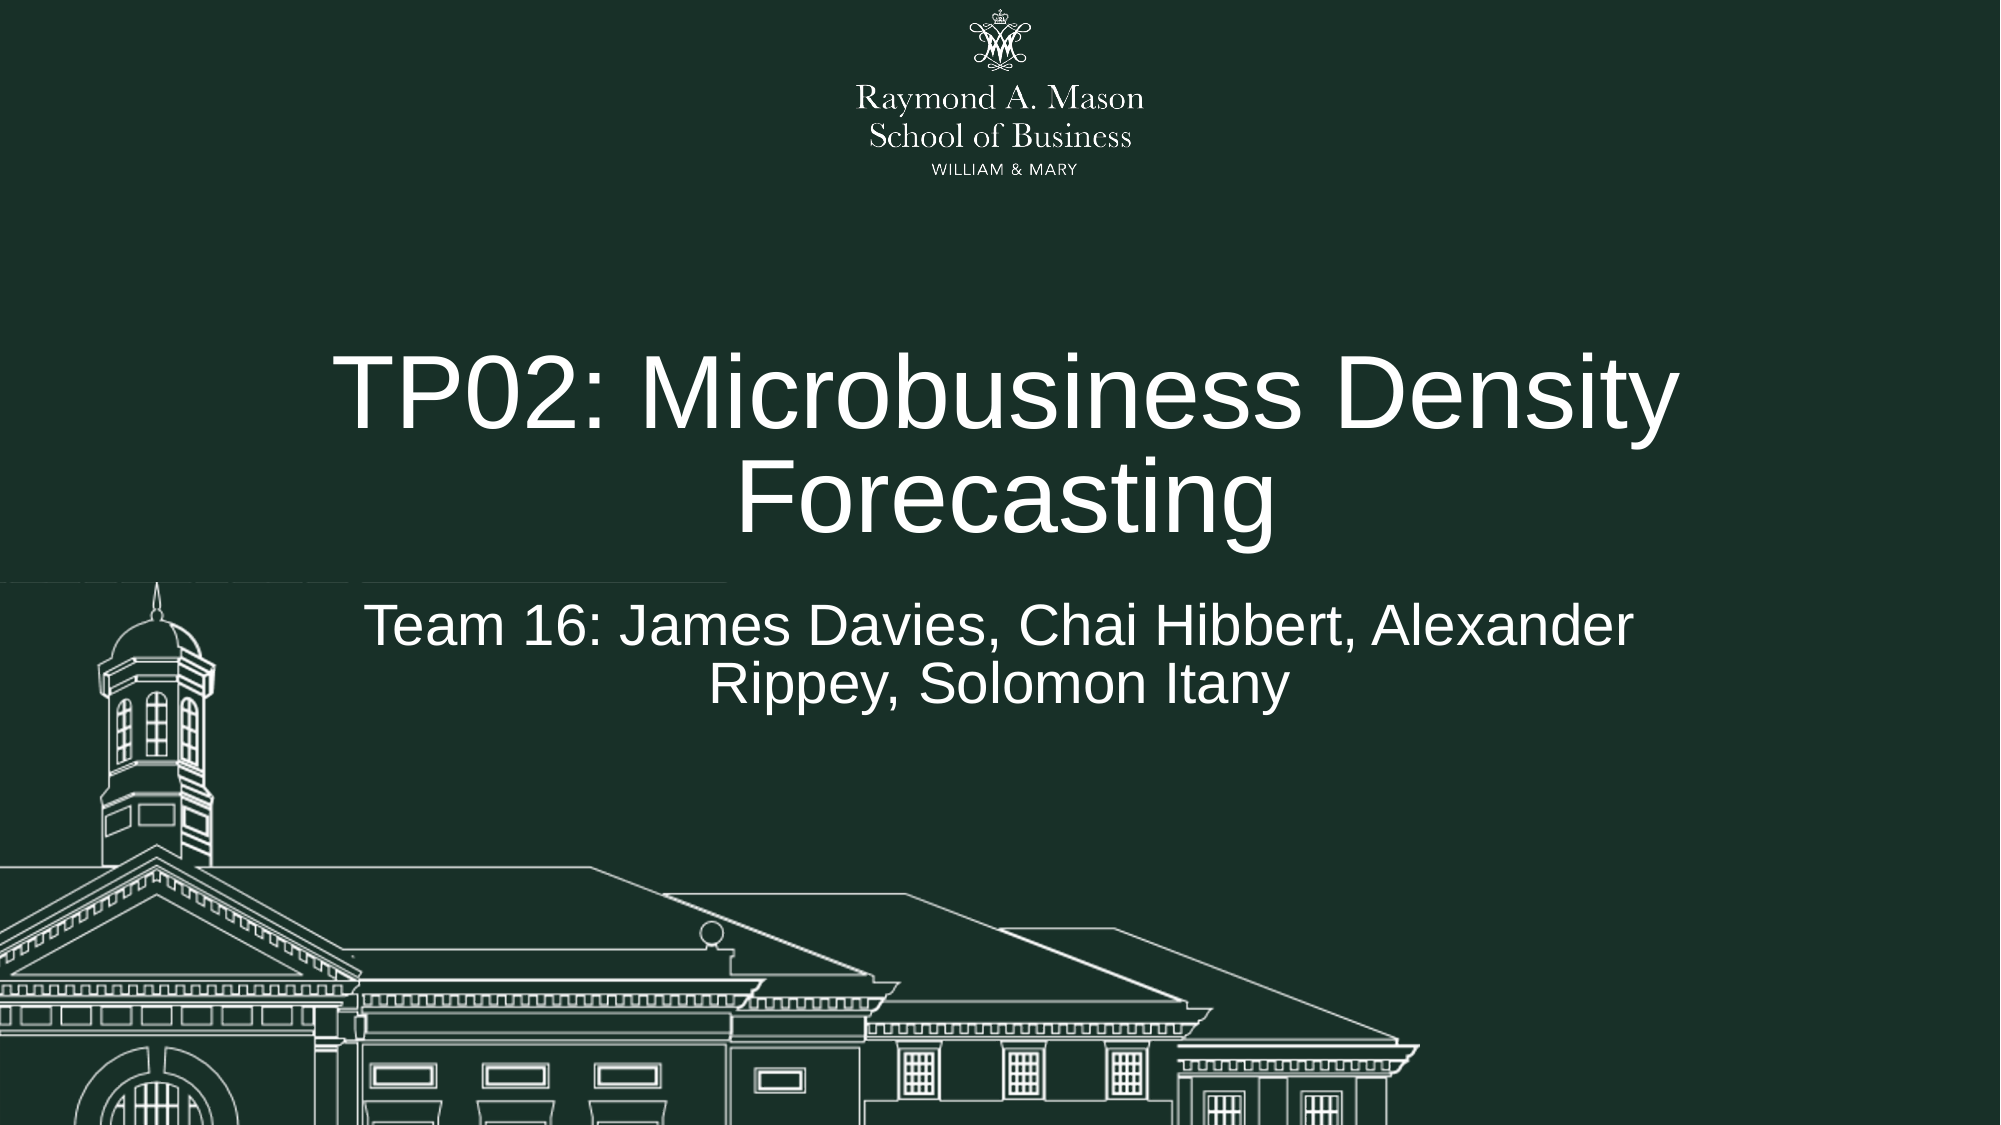

# TP02: Microbusiness Density Forecasting
Team 16: James Davies, Chai Hibbert, Alexander Rippey, Solomon Itany